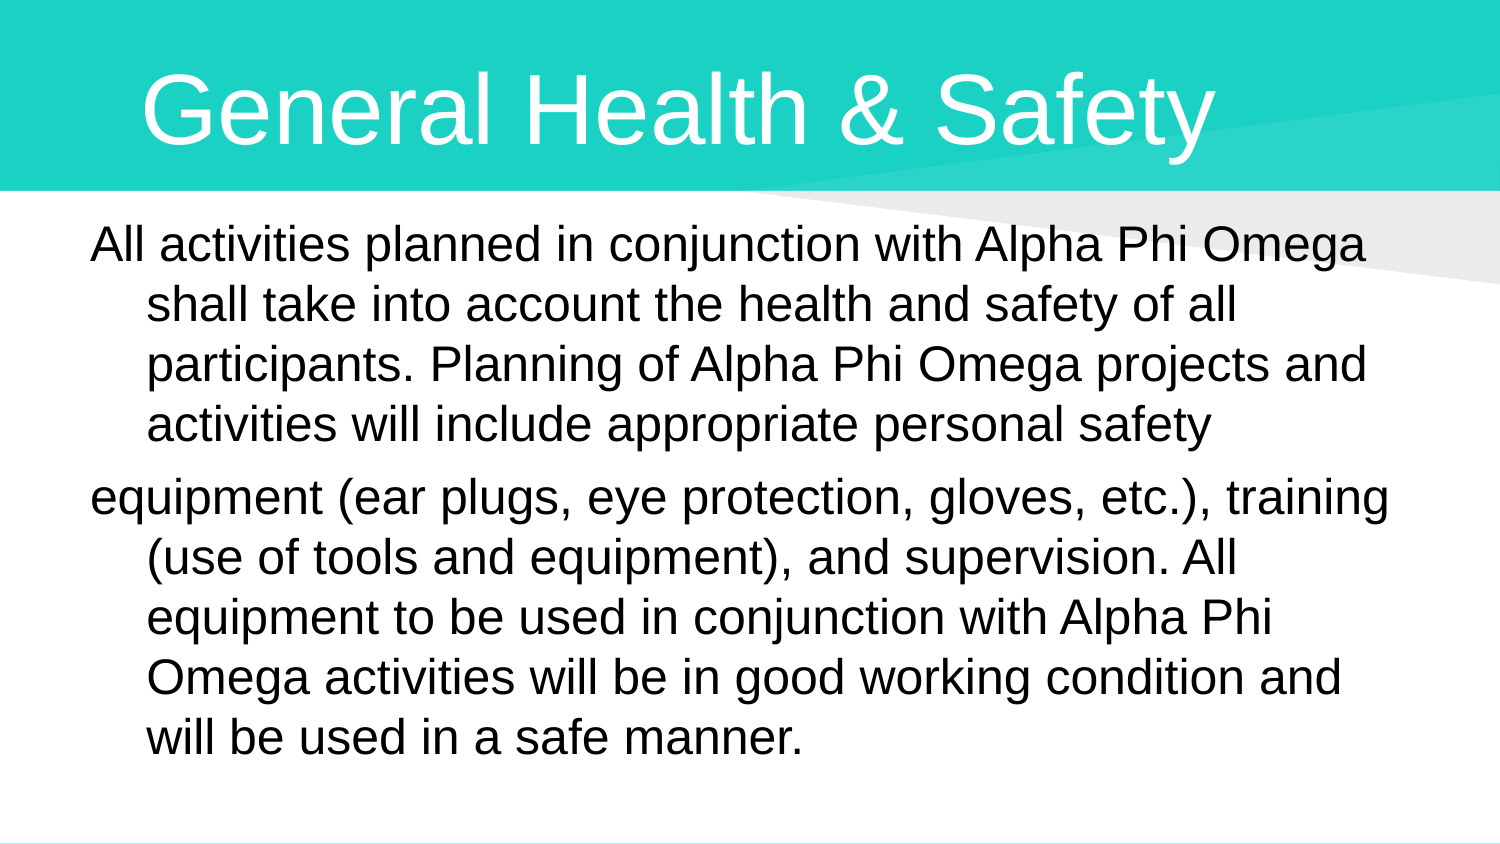

# General Health & Safety
All activities planned in conjunction with Alpha Phi Omega shall take into account the health and safety of all participants. Planning of Alpha Phi Omega projects and activities will include appropriate personal safety
equipment (ear plugs, eye protection, gloves, etc.), training (use of tools and equipment), and supervision. All equipment to be used in conjunction with Alpha Phi Omega activities will be in good working condition and will be used in a safe manner.